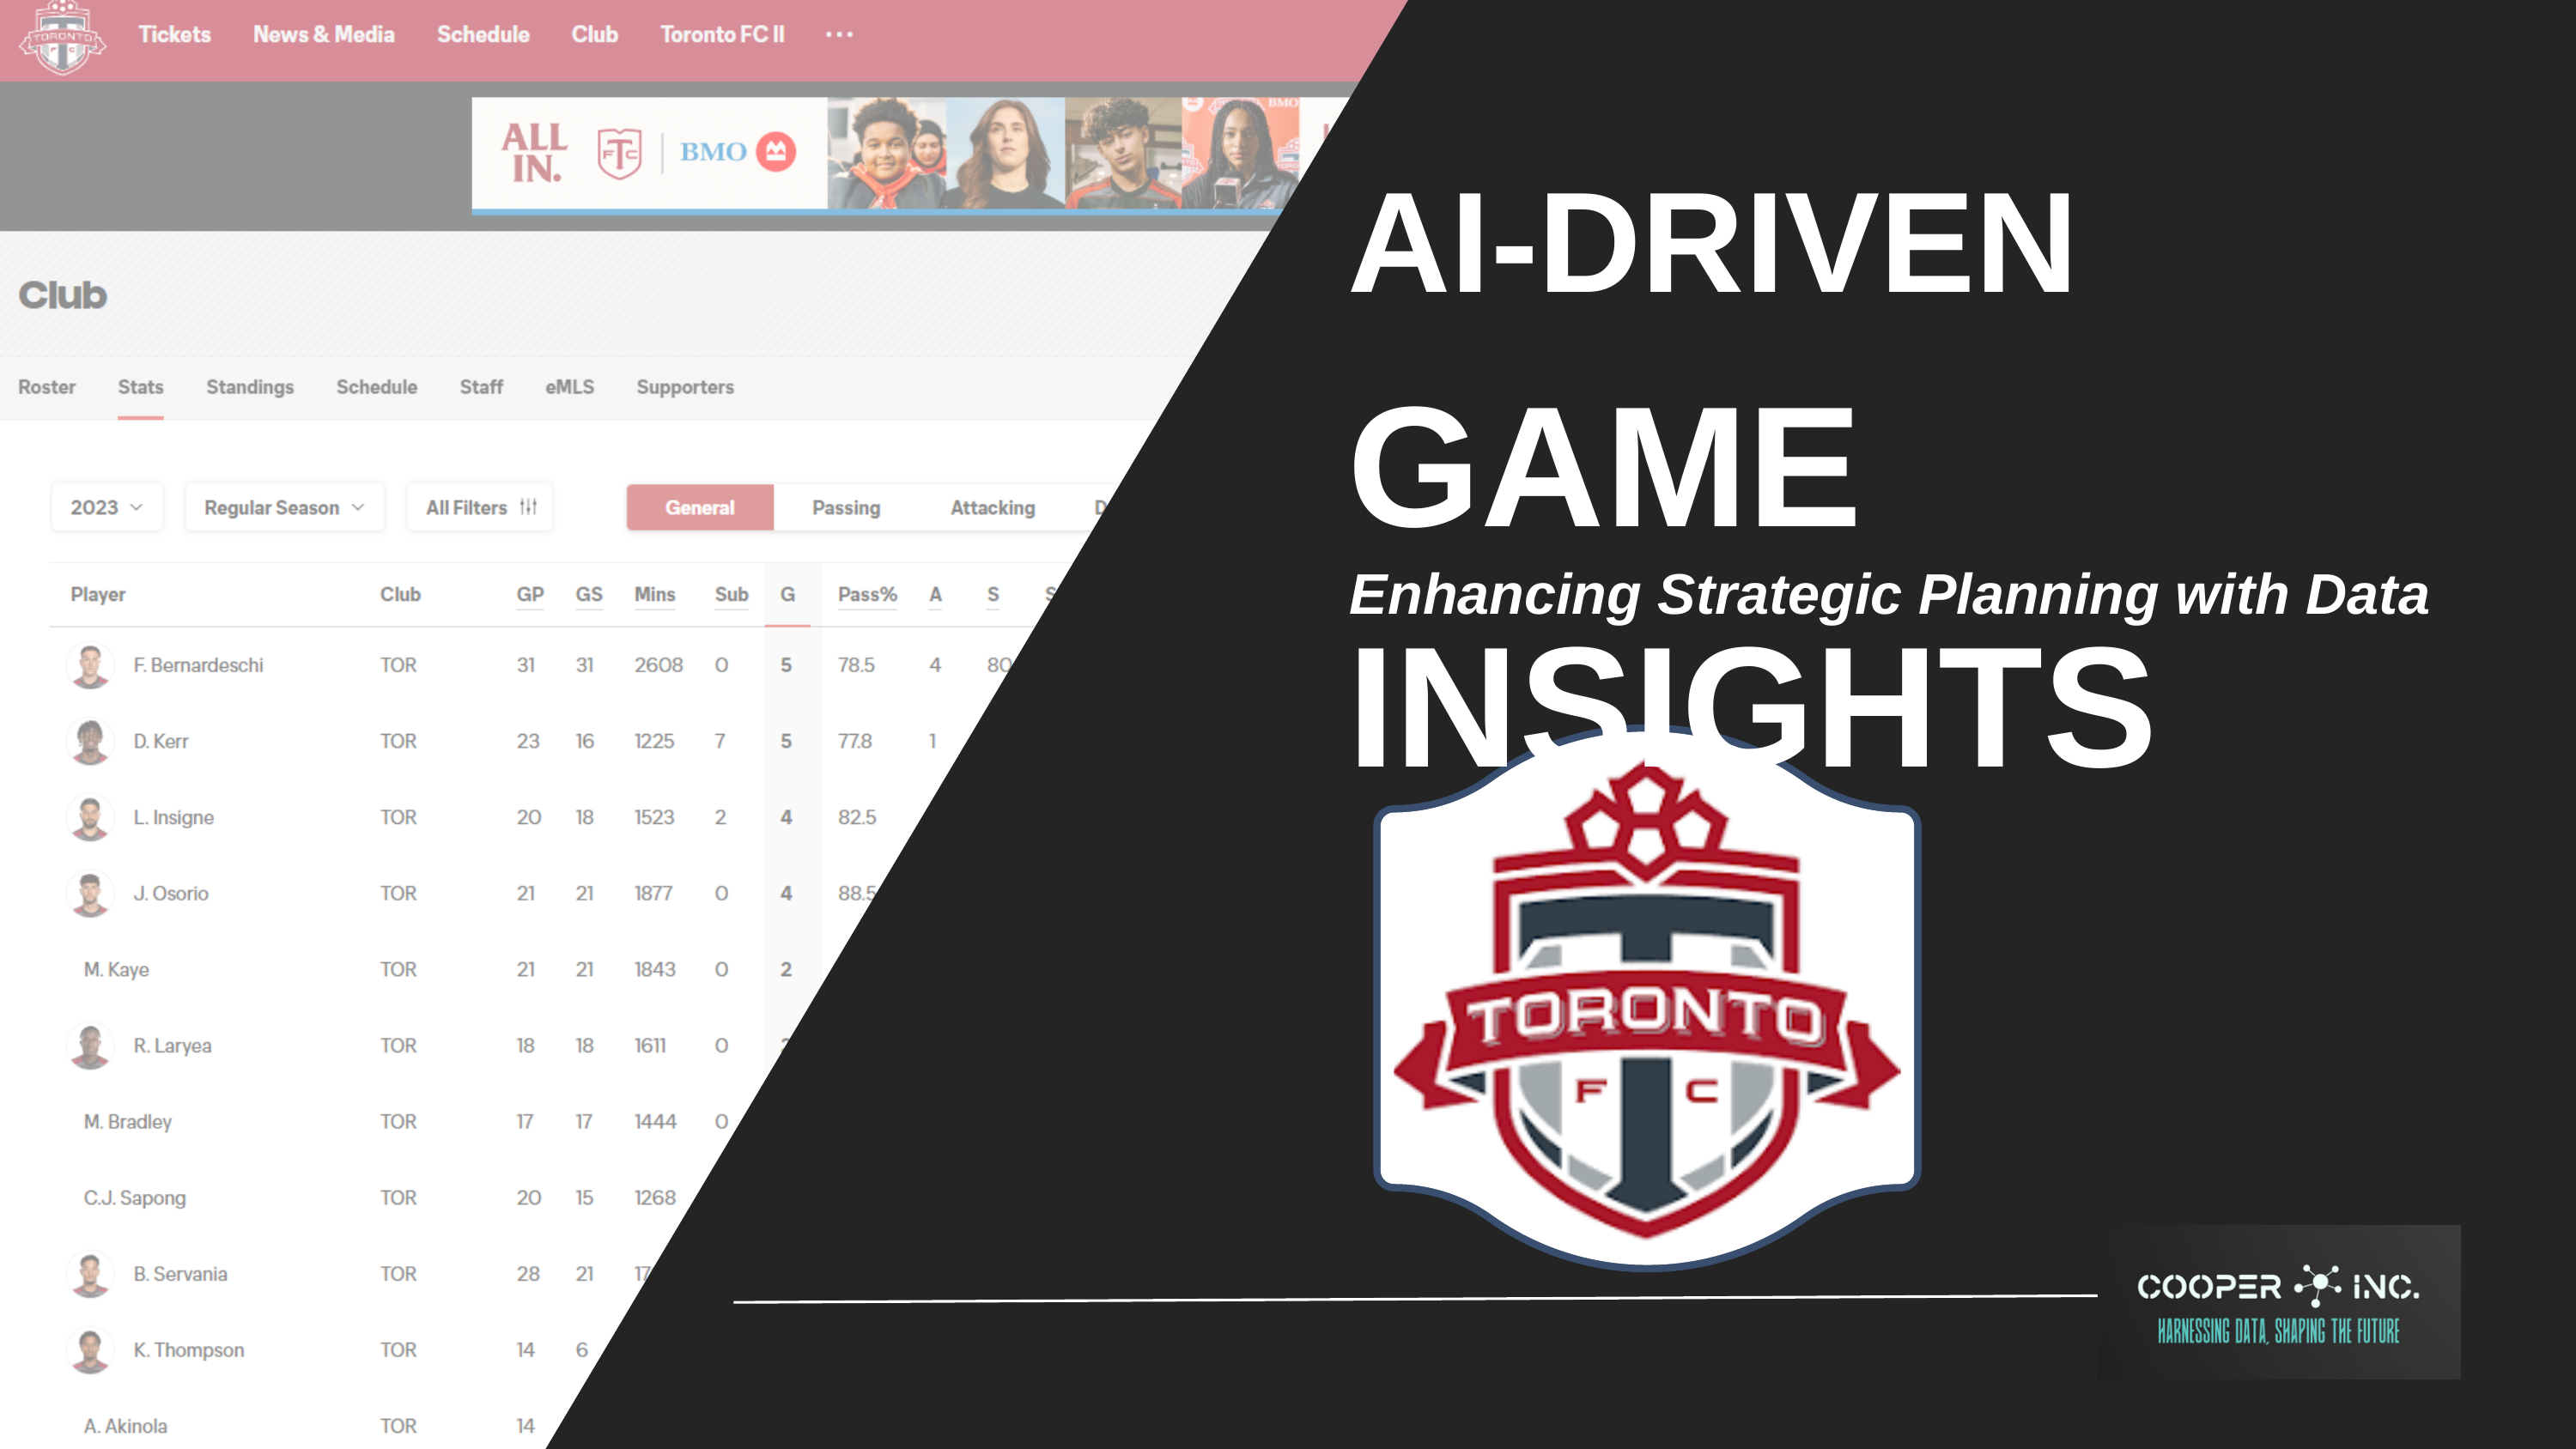

AI-DRIVEN
GAME INSIGHTS
Enhancing Strategic Planning with Data